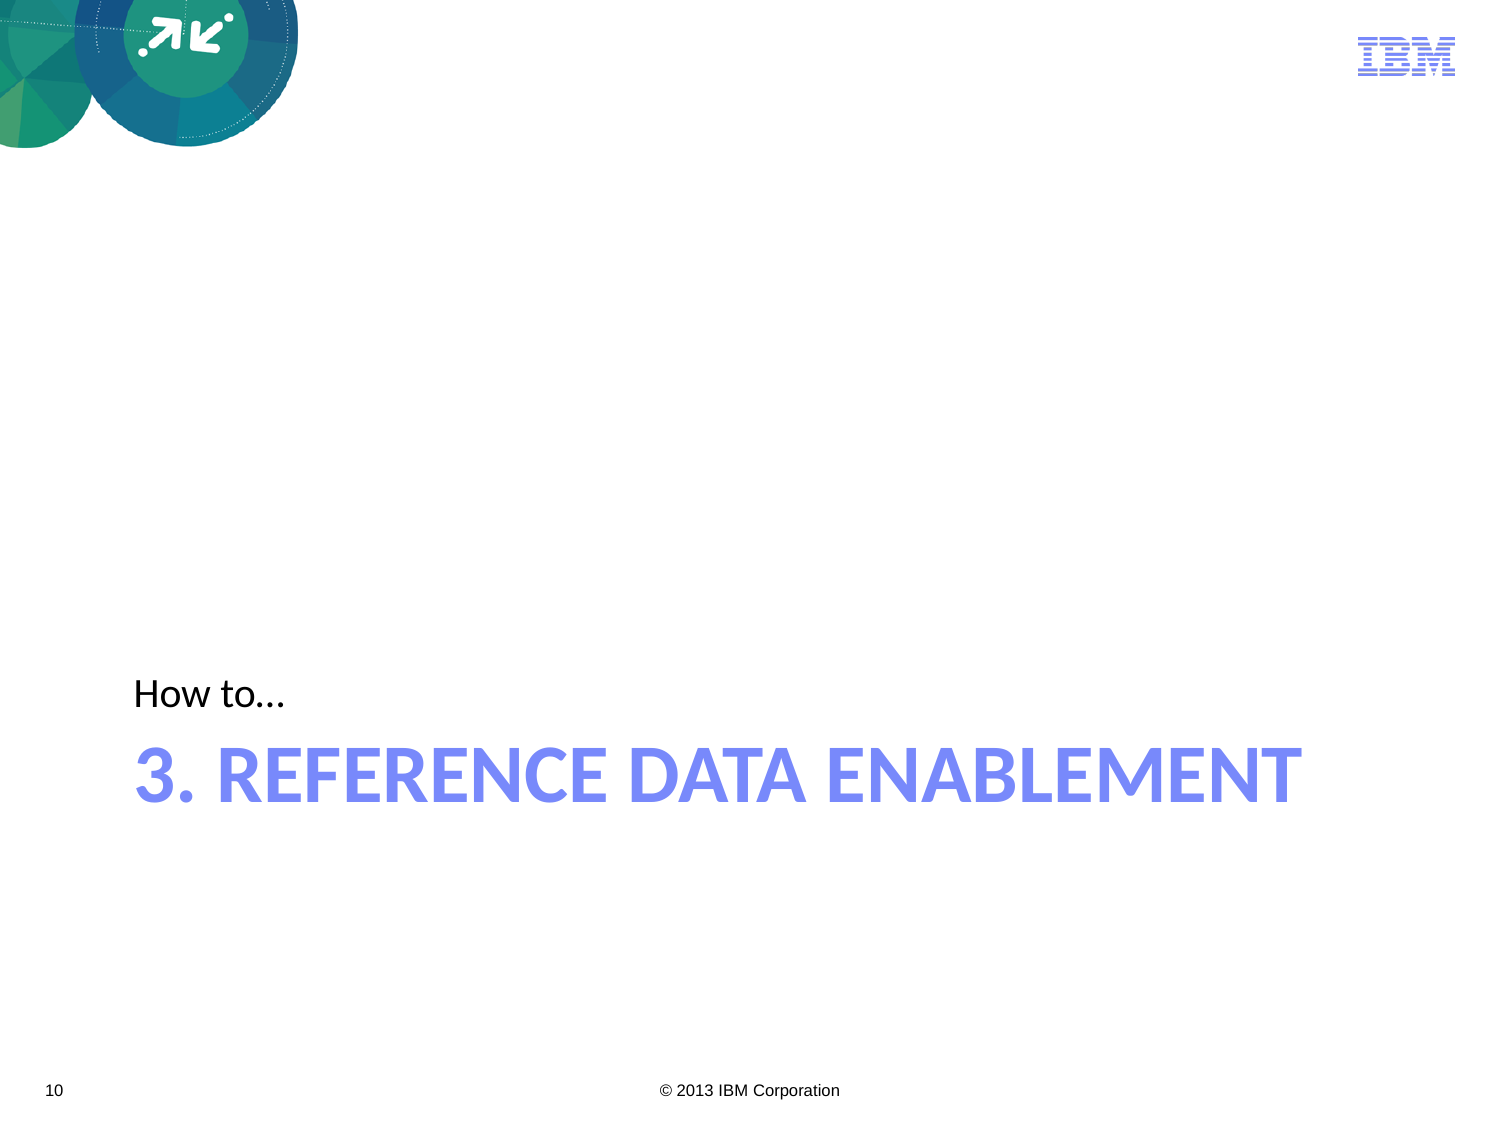

How to…
# 3. Reference Data Enablement
10